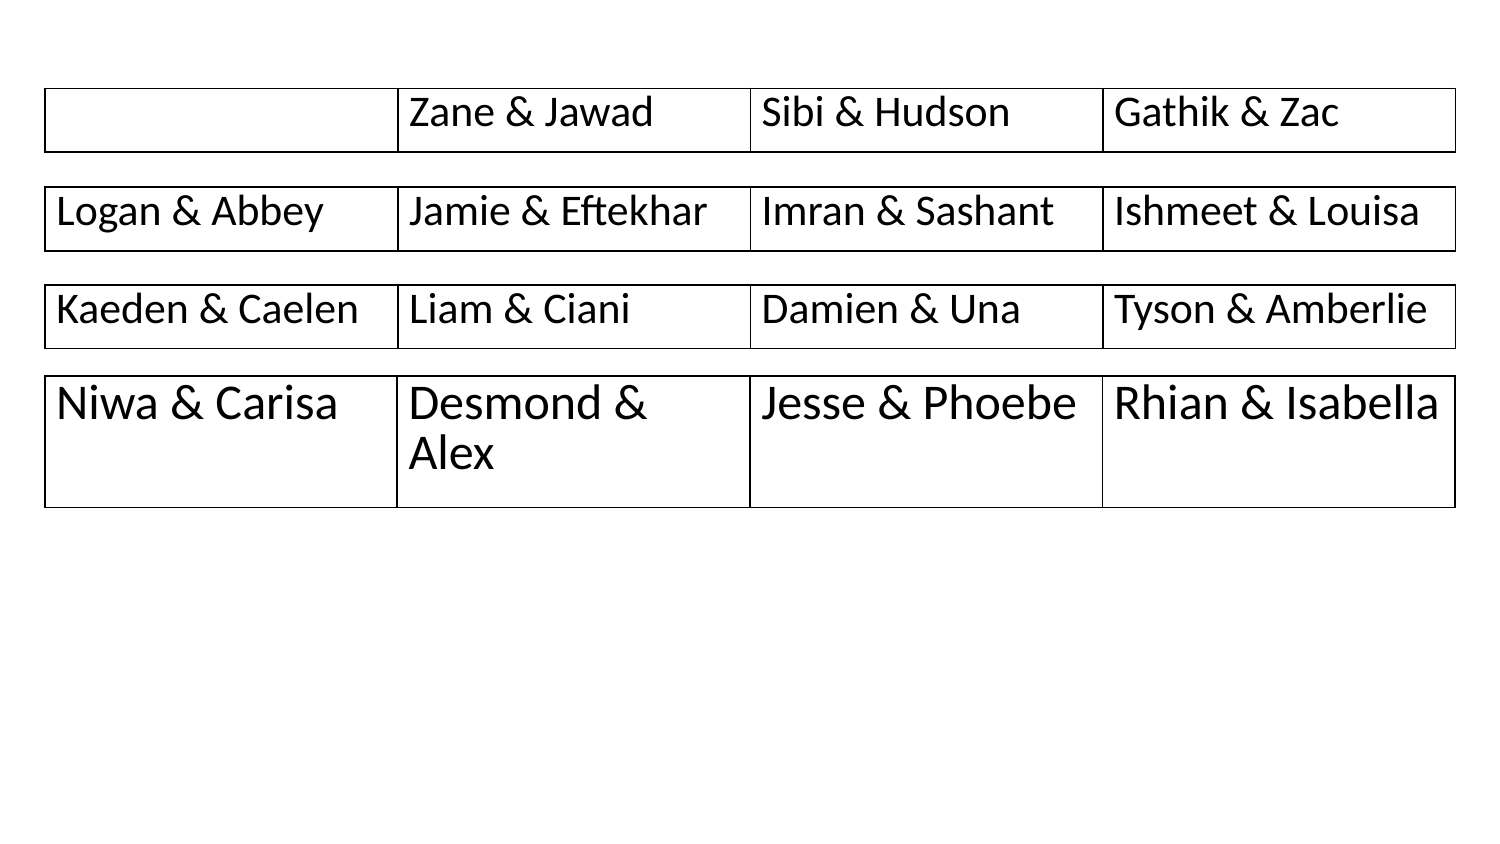

|  | Zane & Jawad | Sibi & Hudson | Gathik & Zac |
| --- | --- | --- | --- |
| Logan & Abbey | Jamie & Eftekhar | Imran & Sashant | Ishmeet & Louisa |
| --- | --- | --- | --- |
| Kaeden & Caelen | Liam & Ciani | Damien & Una | Tyson & Amberlie |
| --- | --- | --- | --- |
| Niwa & Carisa | Desmond & Alex | Jesse & Phoebe | Rhian & Isabella |
| --- | --- | --- | --- |